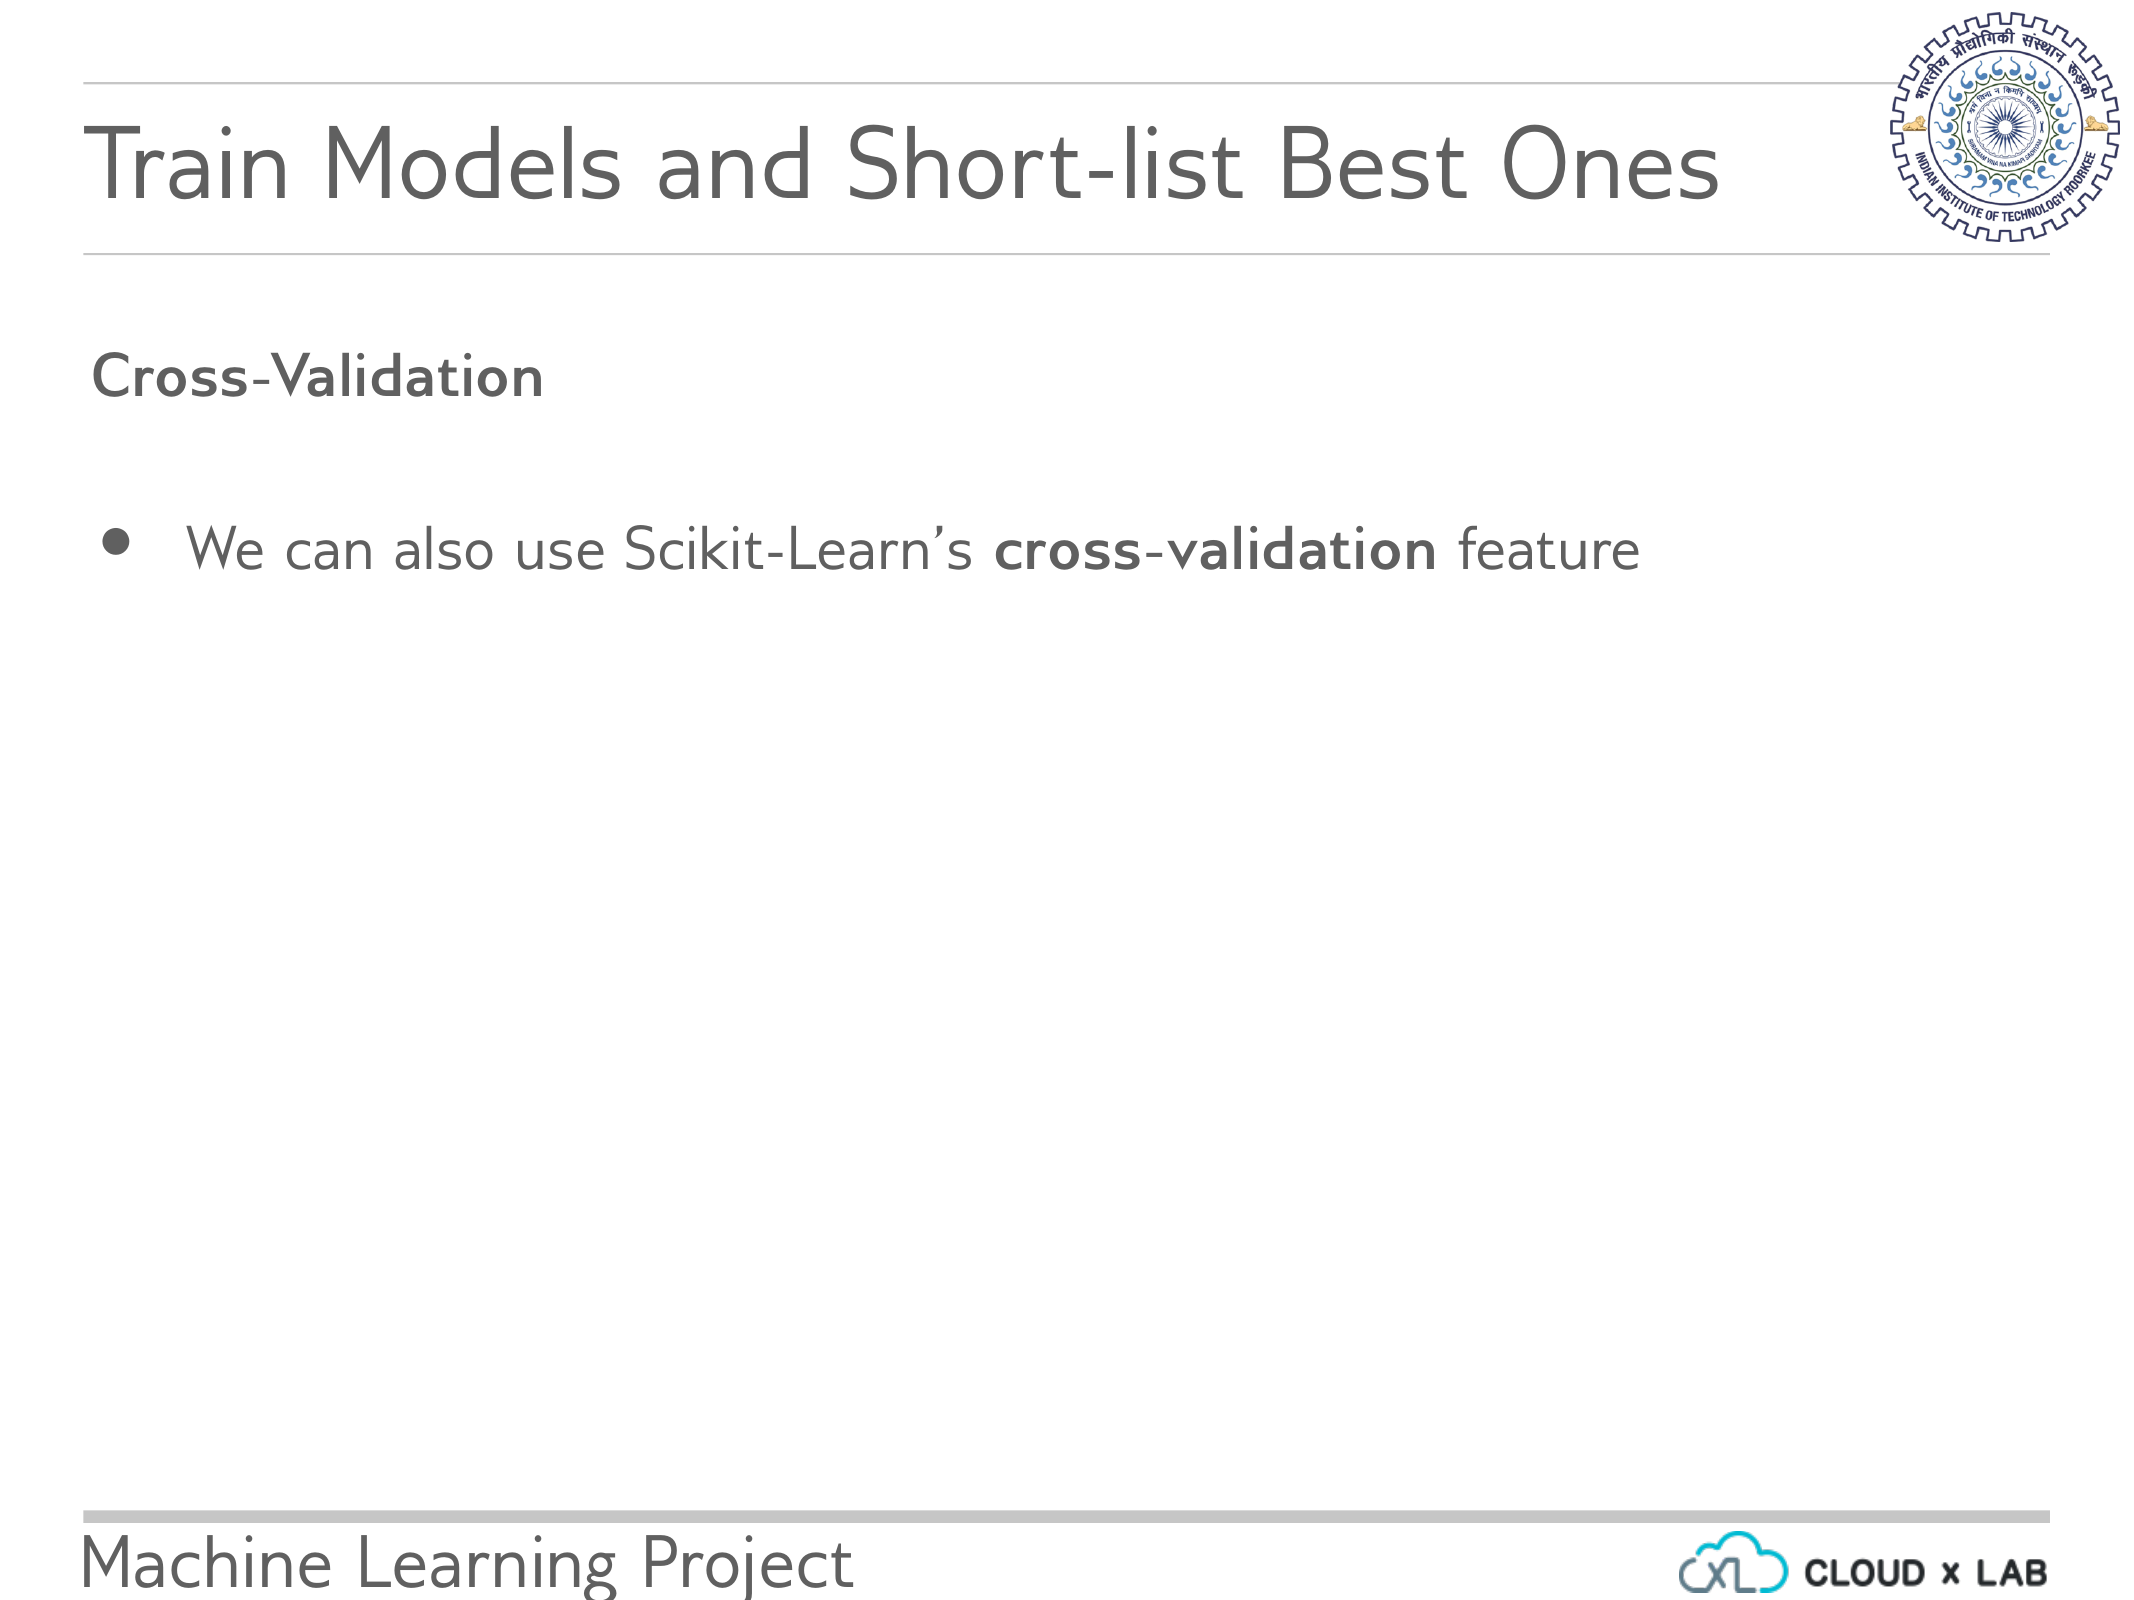

Train Models and Short-list Best Ones
Cross-Validation

 We can also use Scikit-Learn’s cross-validation feature